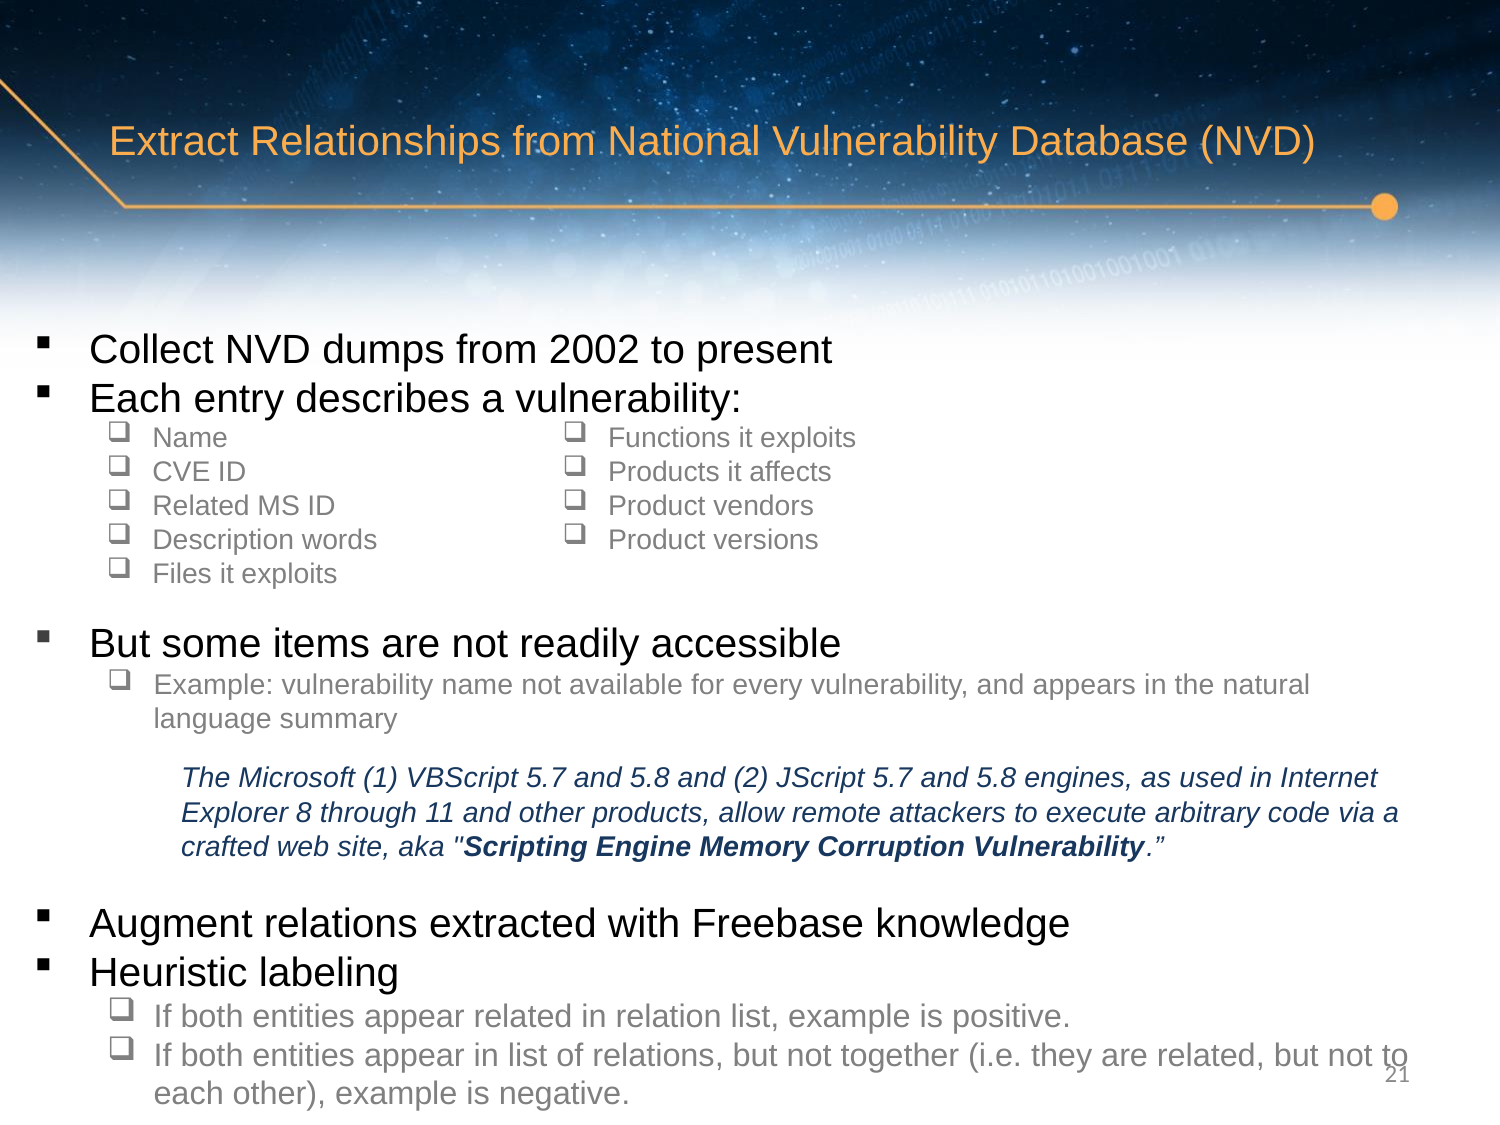

# Extract Relationships from National Vulnerability Database (NVD)
Collect NVD dumps from 2002 to present
Each entry describes a vulnerability:

But some items are not readily accessible
Example: vulnerability name not available for every vulnerability, and appears in the natural language summary

The Microsoft (1) VBScript 5.7 and 5.8 and (2) JScript 5.7 and 5.8 engines, as used in Internet Explorer 8 through 11 and other products, allow remote attackers to execute arbitrary code via a crafted web site, aka "Scripting Engine Memory Corruption Vulnerability.”

Augment relations extracted with Freebase knowledge
Heuristic labeling
If both entities appear related in relation list, example is positive.
If both entities appear in list of relations, but not together (i.e. they are related, but not to each other), example is negative.

Name
CVE ID
Related MS ID
Description words
Files it exploits
Functions it exploits
Products it affects
Product vendors
Product versions
21